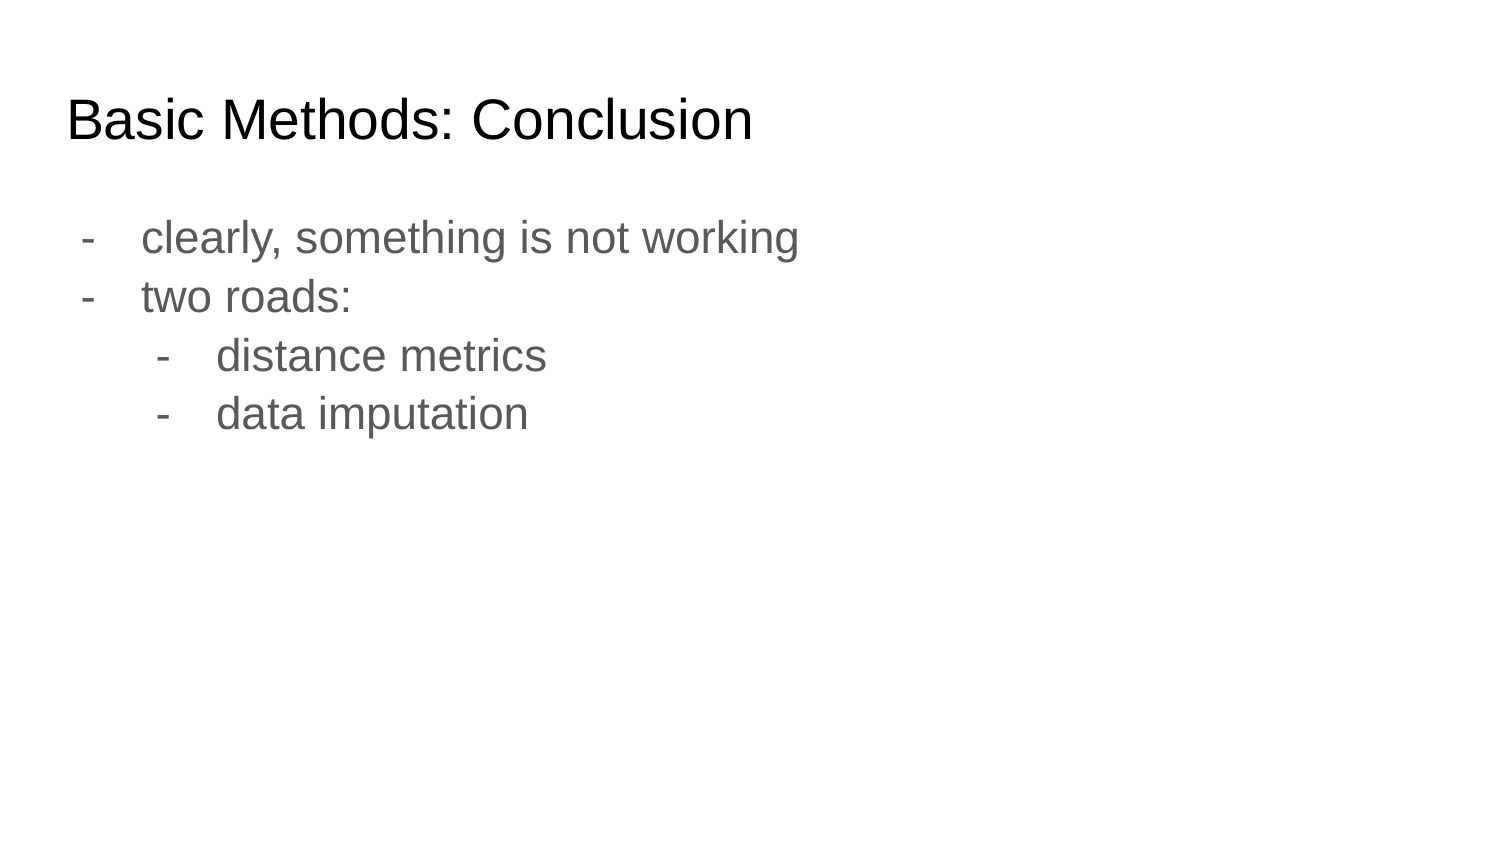

# Basic Methods: Conclusion
clearly, something is not working
two roads:
distance metrics
data imputation